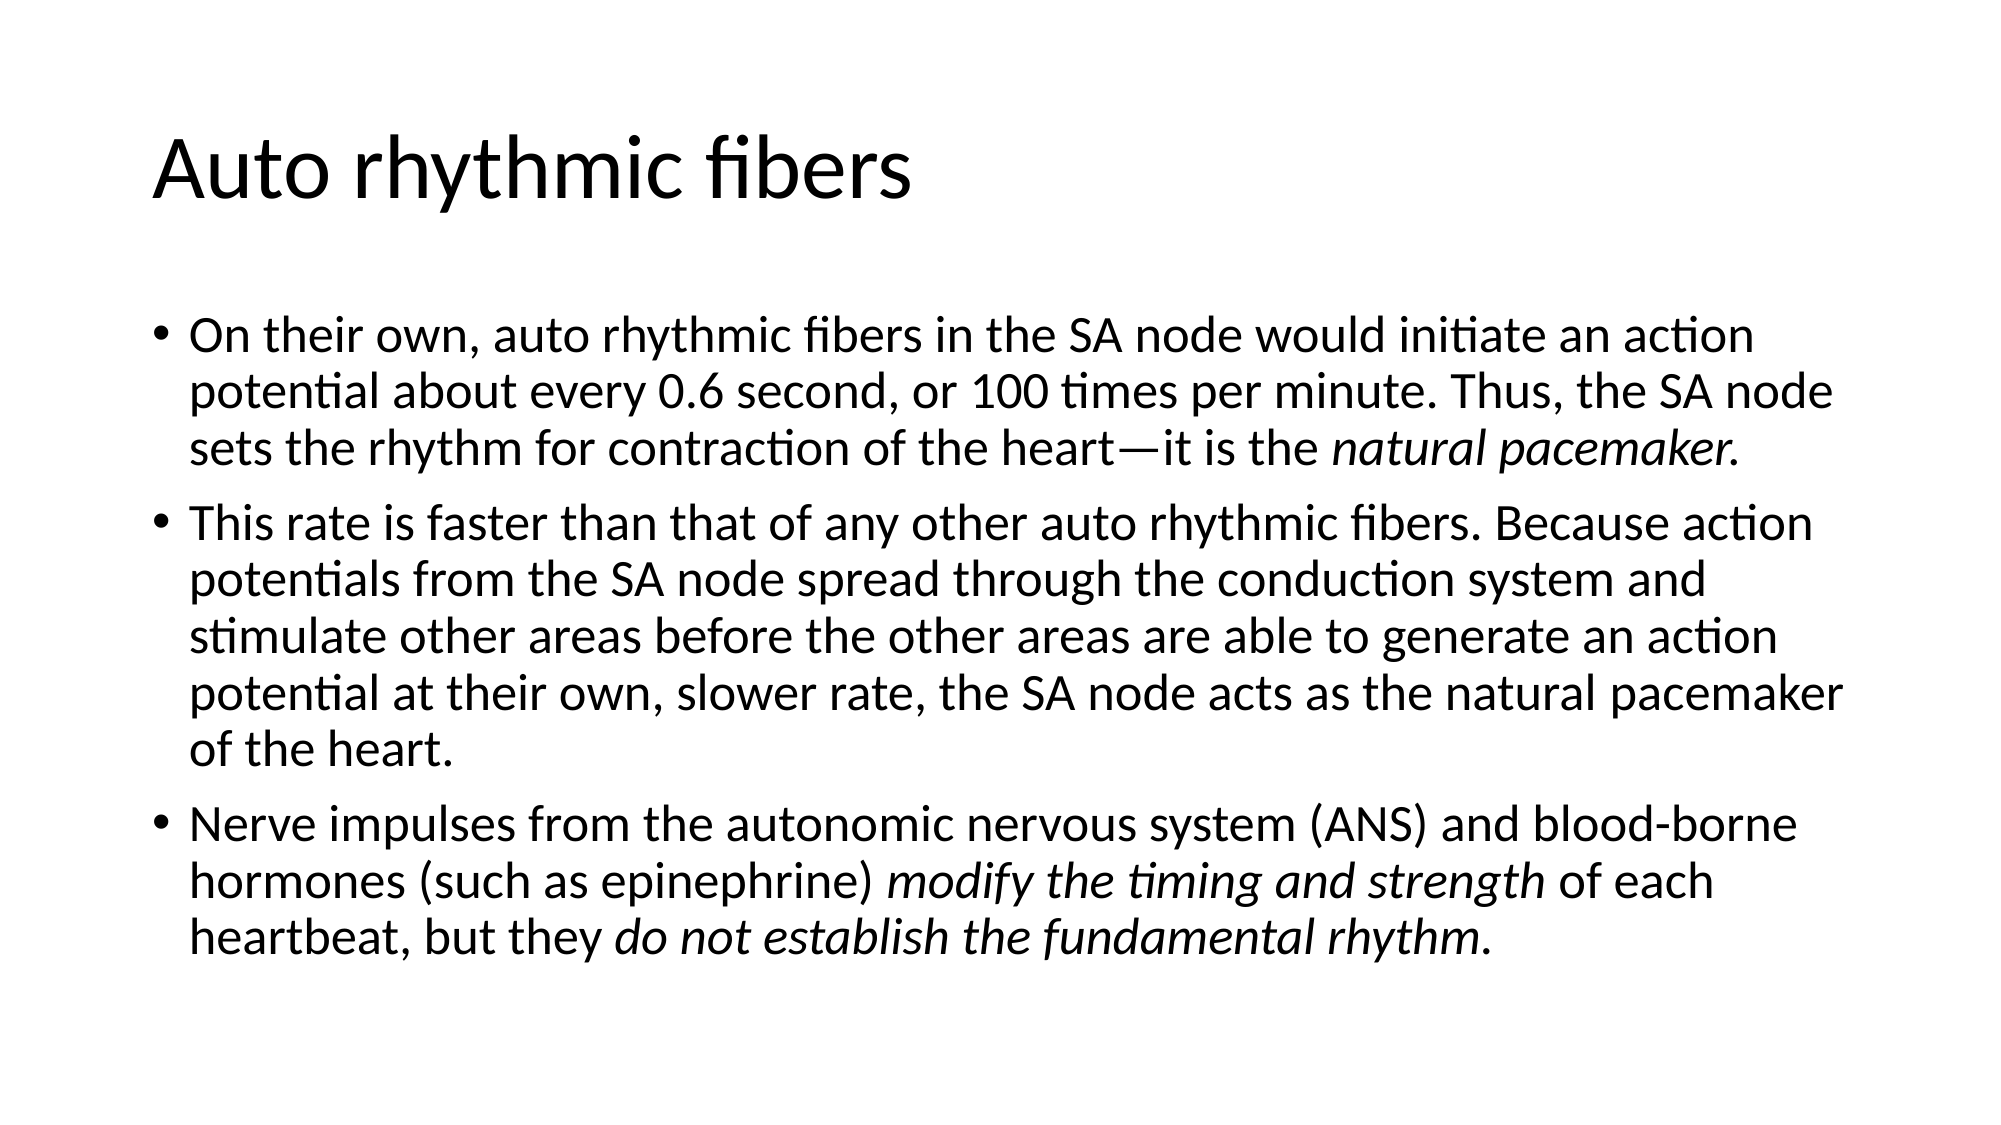

# Auto rhythmic fibers
On their own, auto rhythmic fibers in the SA node would initiate an action potential about every 0.6 second, or 100 times per minute. Thus, the SA node sets the rhythm for contraction of the heart—it is the natural pacemaker.
This rate is faster than that of any other auto rhythmic fibers. Because action potentials from the SA node spread through the conduction system and stimulate other areas before the other areas are able to generate an action potential at their own, slower rate, the SA node acts as the natural pacemaker of the heart.
Nerve impulses from the autonomic nervous system (ANS) and blood-borne hormones (such as epinephrine) modify the timing and strength of each heartbeat, but they do not establish the fundamental rhythm.